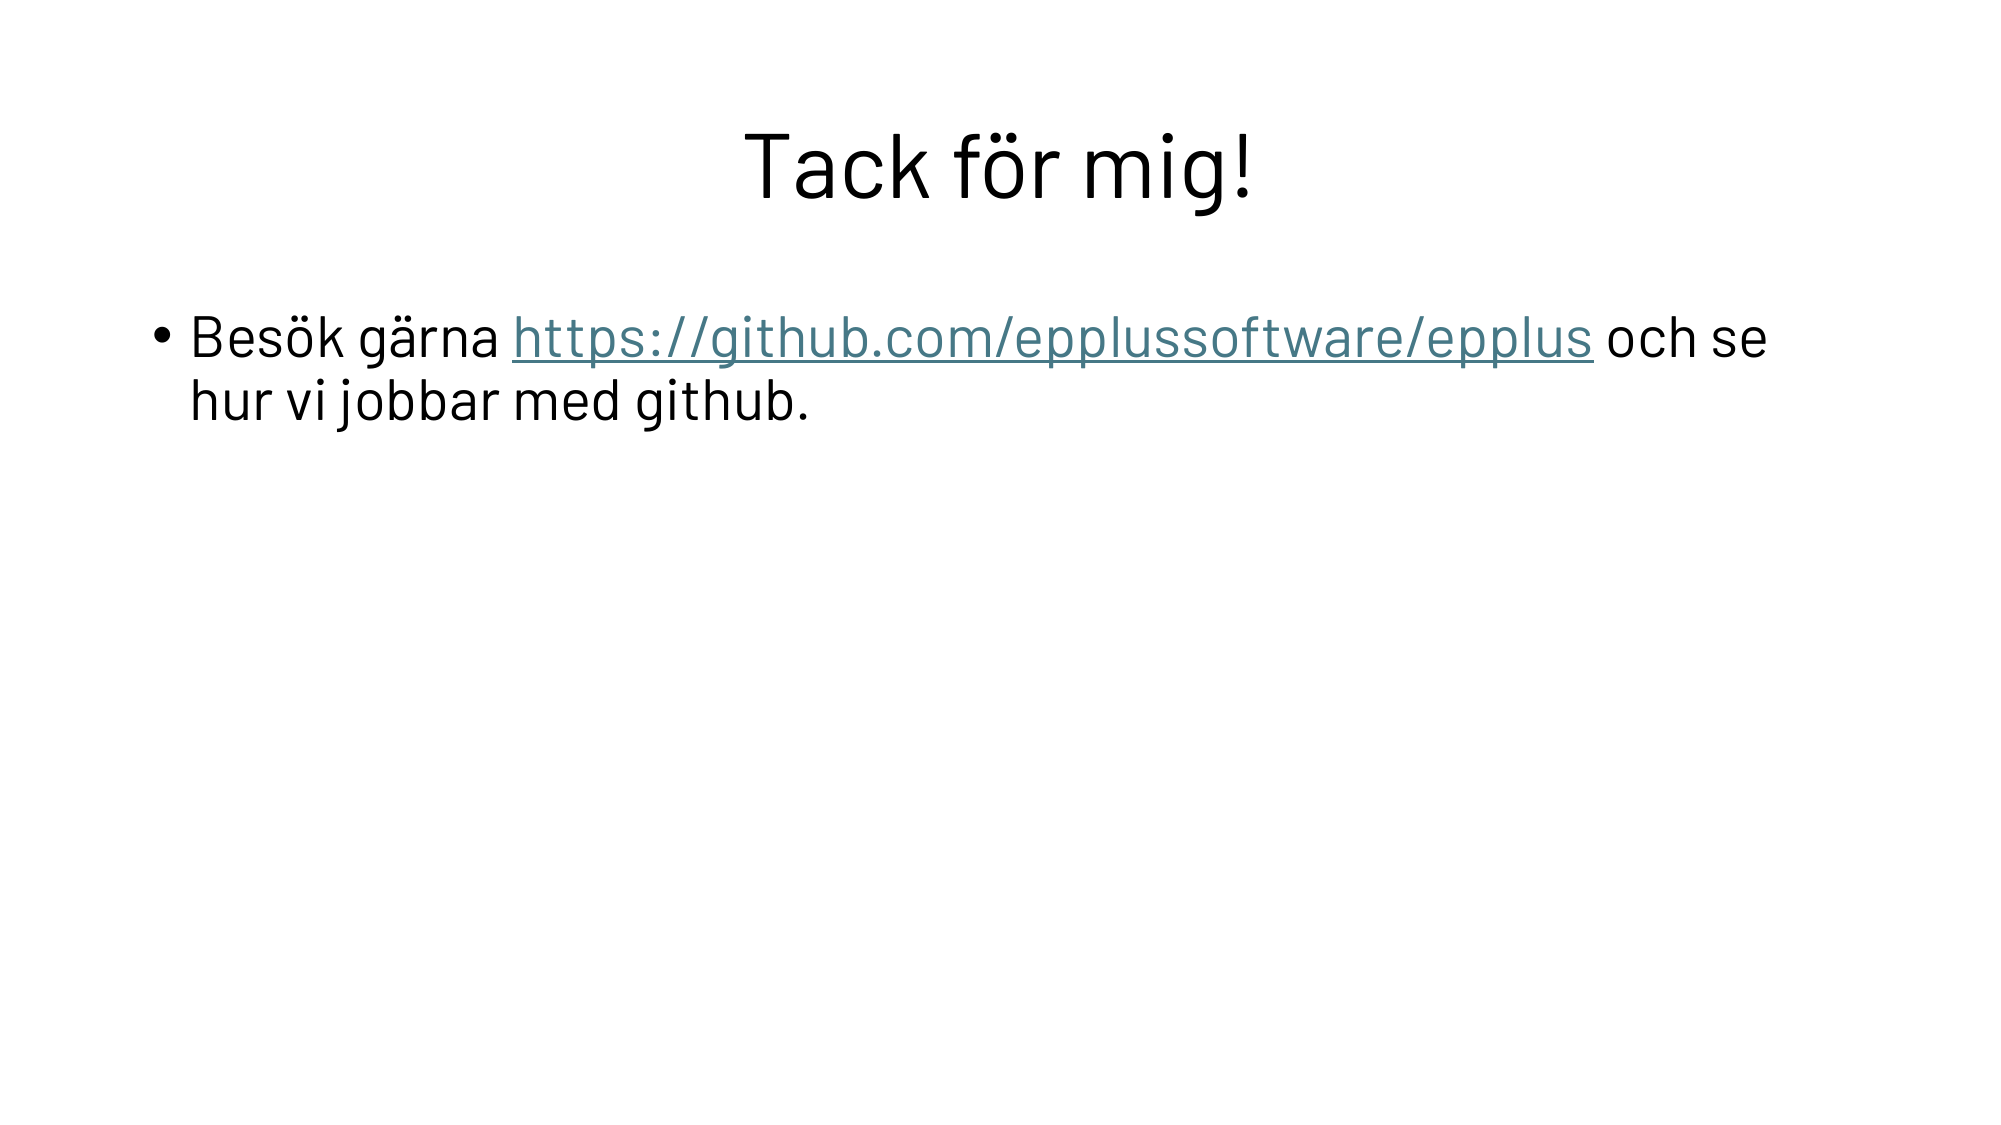

# Tack för mig!
Besök gärna https://github.com/epplussoftware/epplus och se hur vi jobbar med github.